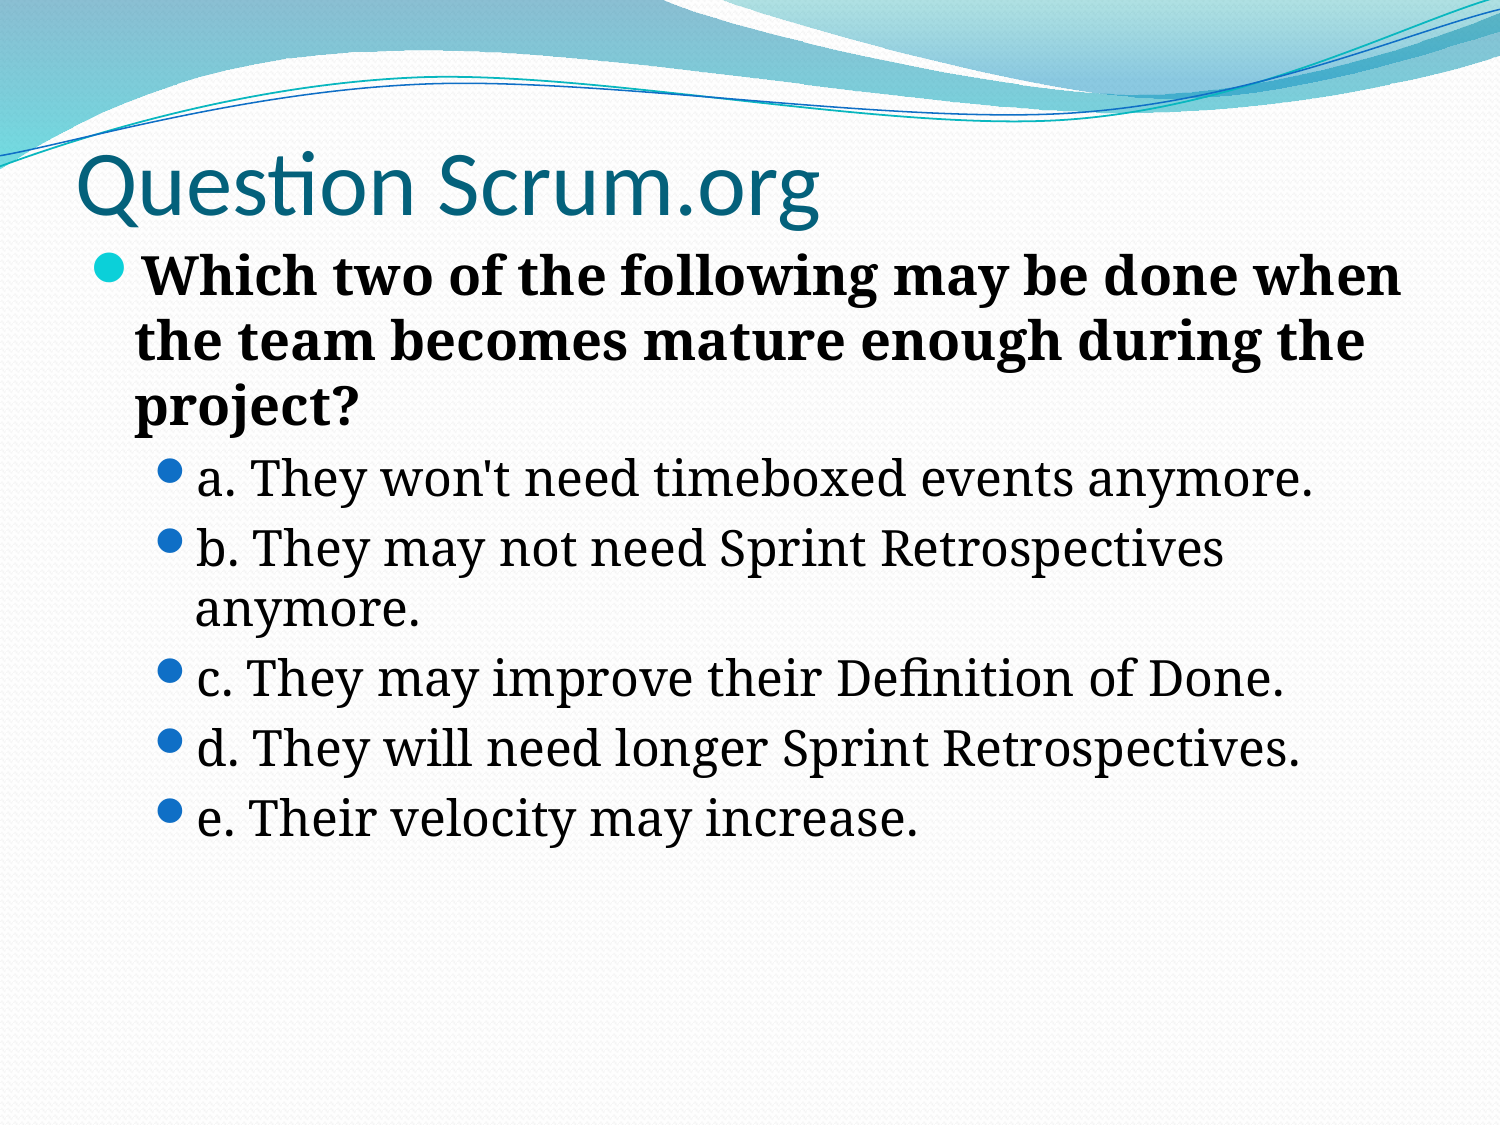

# Question Scrum.org
Which two of the following may be done when the team becomes mature enough during the project?
a. They won't need timeboxed events anymore.
b. They may not need Sprint Retrospectives anymore.
c. They may improve their Definition of Done.
d. They will need longer Sprint Retrospectives.
e. Their velocity may increase.